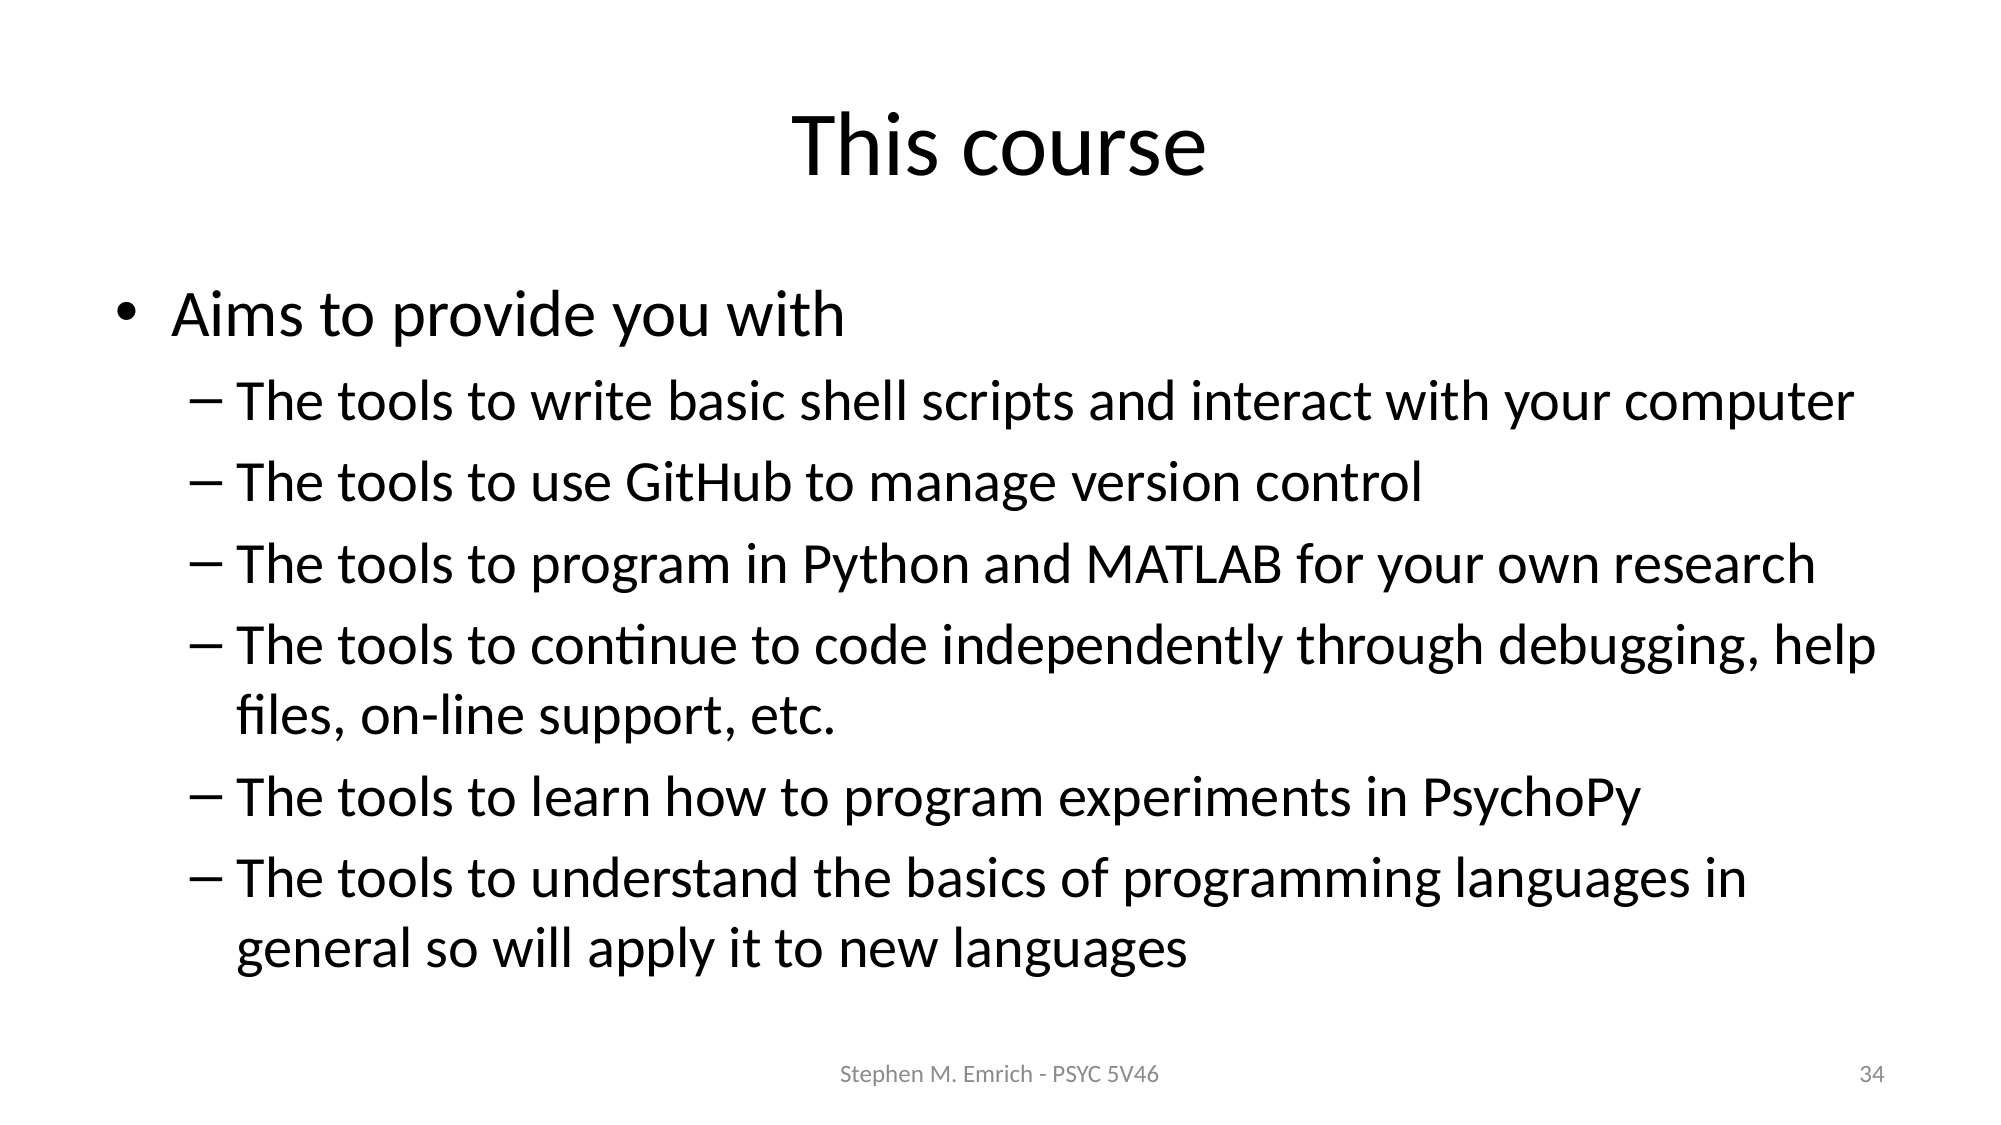

# This course
Aims to provide you with
The tools to write basic shell scripts and interact with your computer
The tools to use GitHub to manage version control
The tools to program in Python and MATLAB for your own research
The tools to continue to code independently through debugging, help files, on-line support, etc.
The tools to learn how to program experiments in PsychoPy
The tools to understand the basics of programming languages in general so will apply it to new languages
Stephen M. Emrich - PSYC 5V46
34